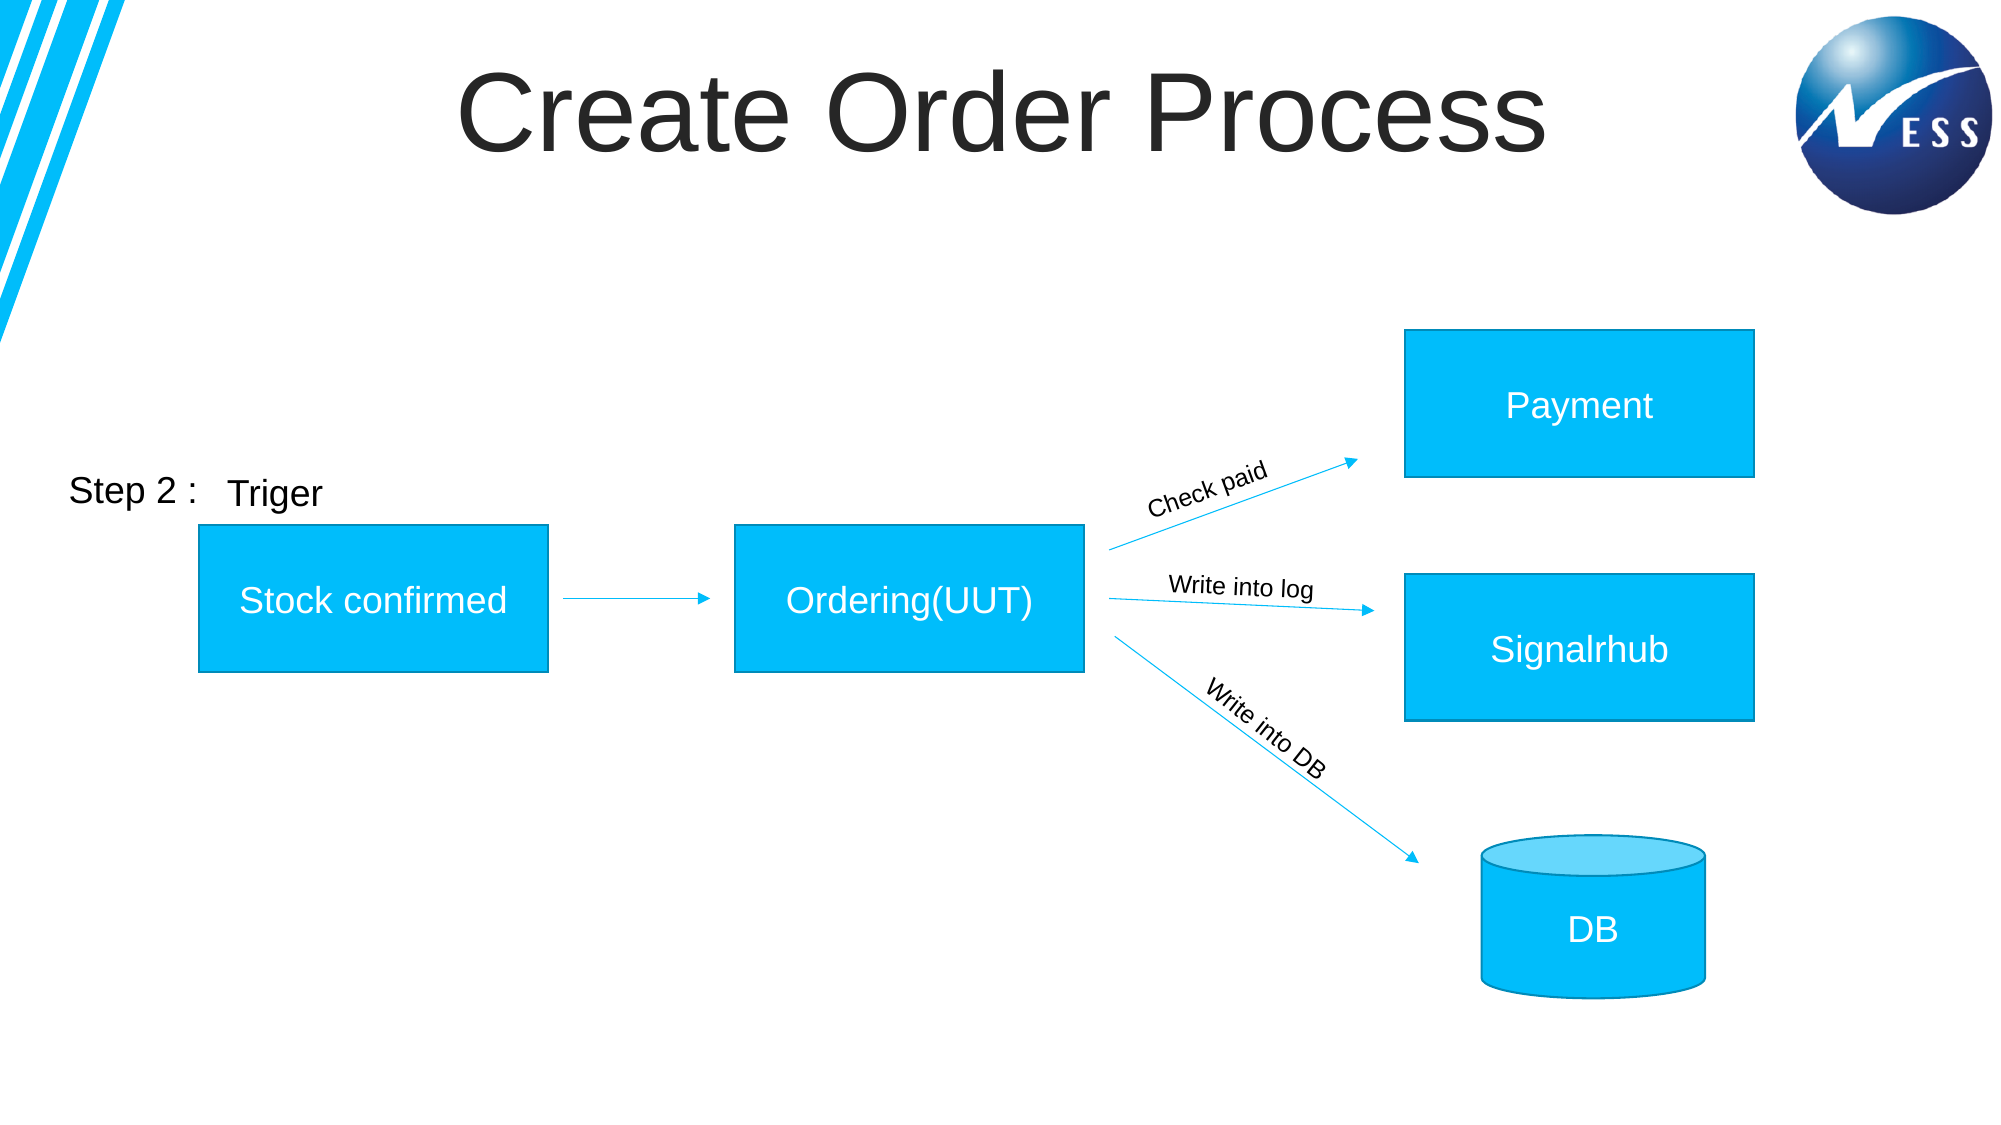

Create Order Process
Payment
Check paid
Step 2 :
Triger
Stock confirmed
Ordering(UUT)
Write into log
Signalrhub
Write into DB
DB